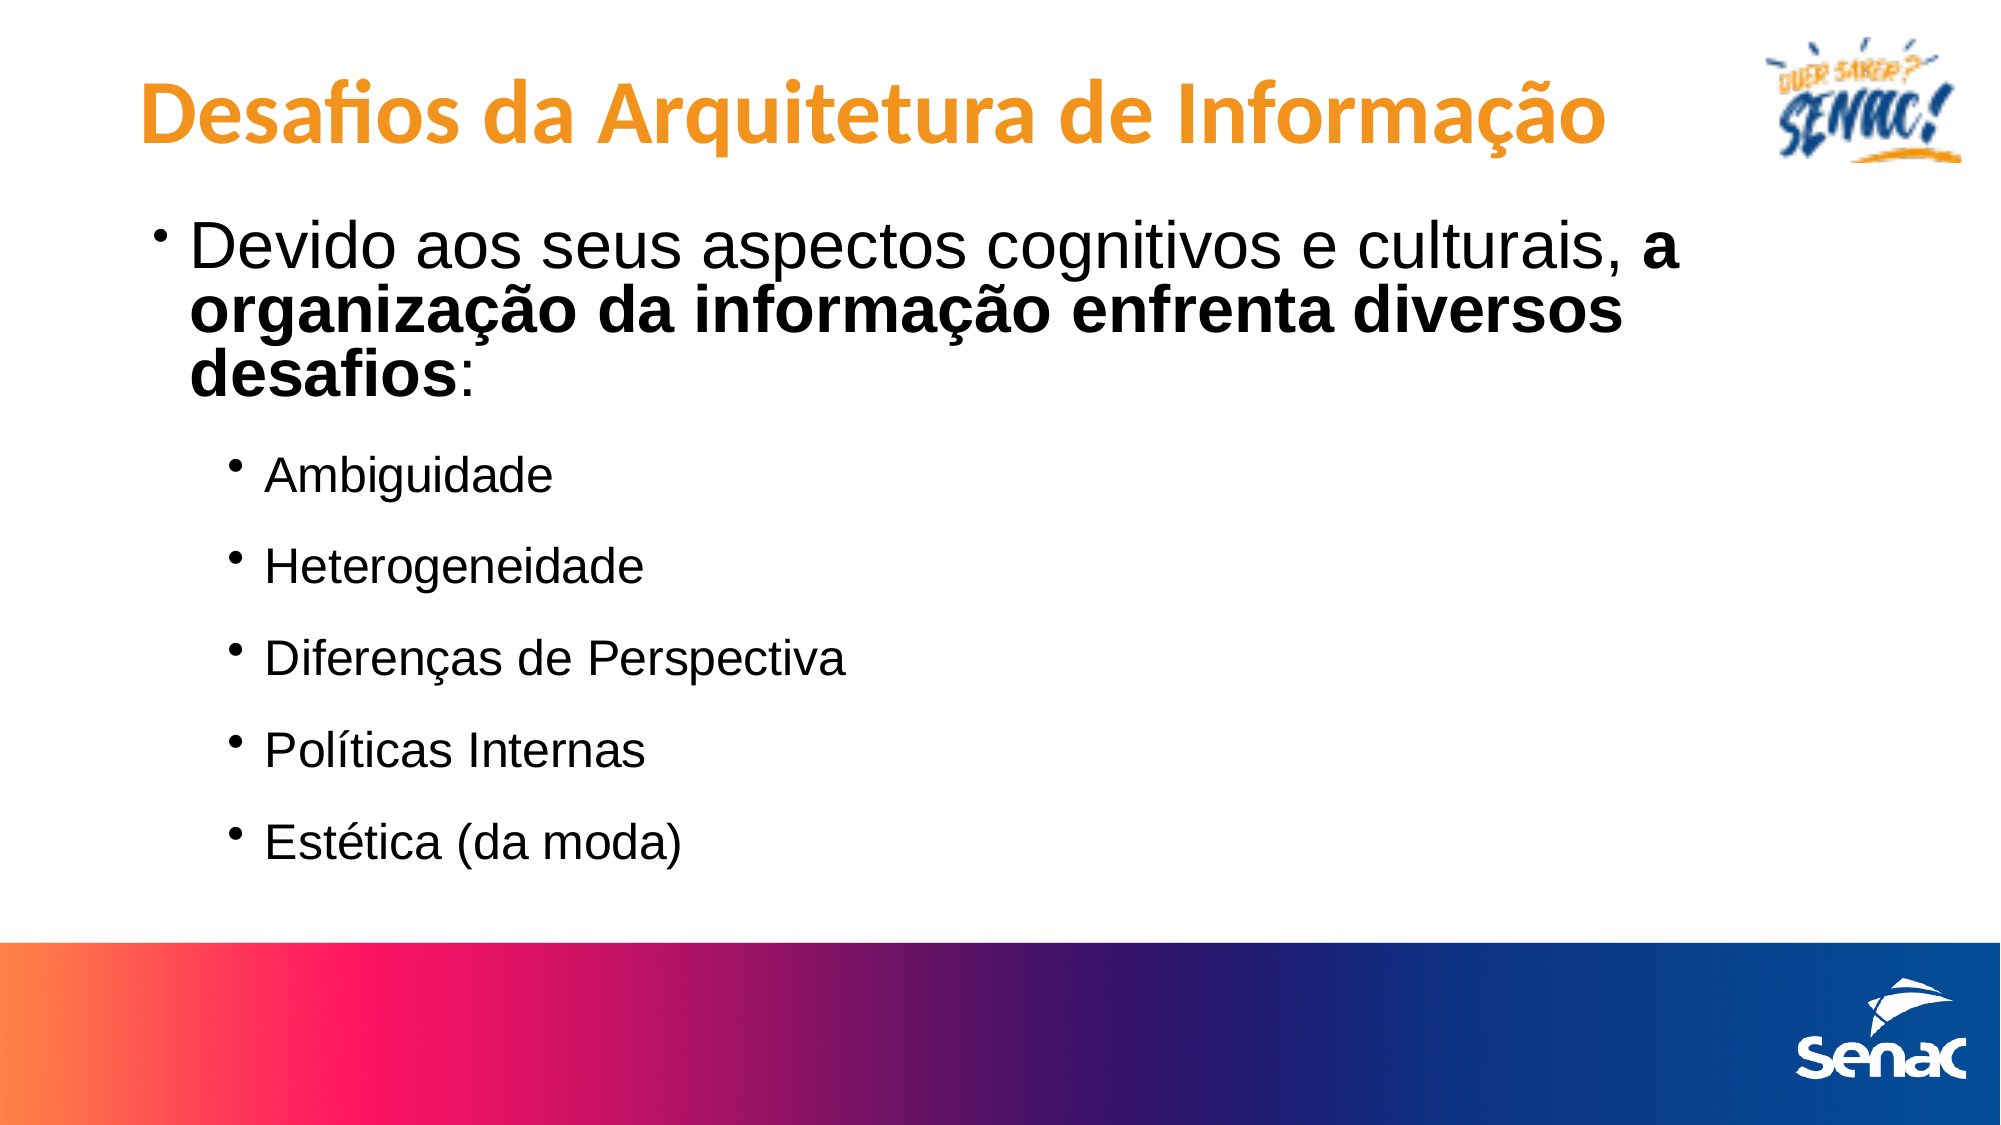

# Desafios da Arquitetura de Informação
Devido aos seus aspectos cognitivos e culturais, a 	organização da informação enfrenta diversos 	desafios:
Ambiguidade
Heterogeneidade
Diferenças de Perspectiva
Políticas Internas
Estética (da moda)